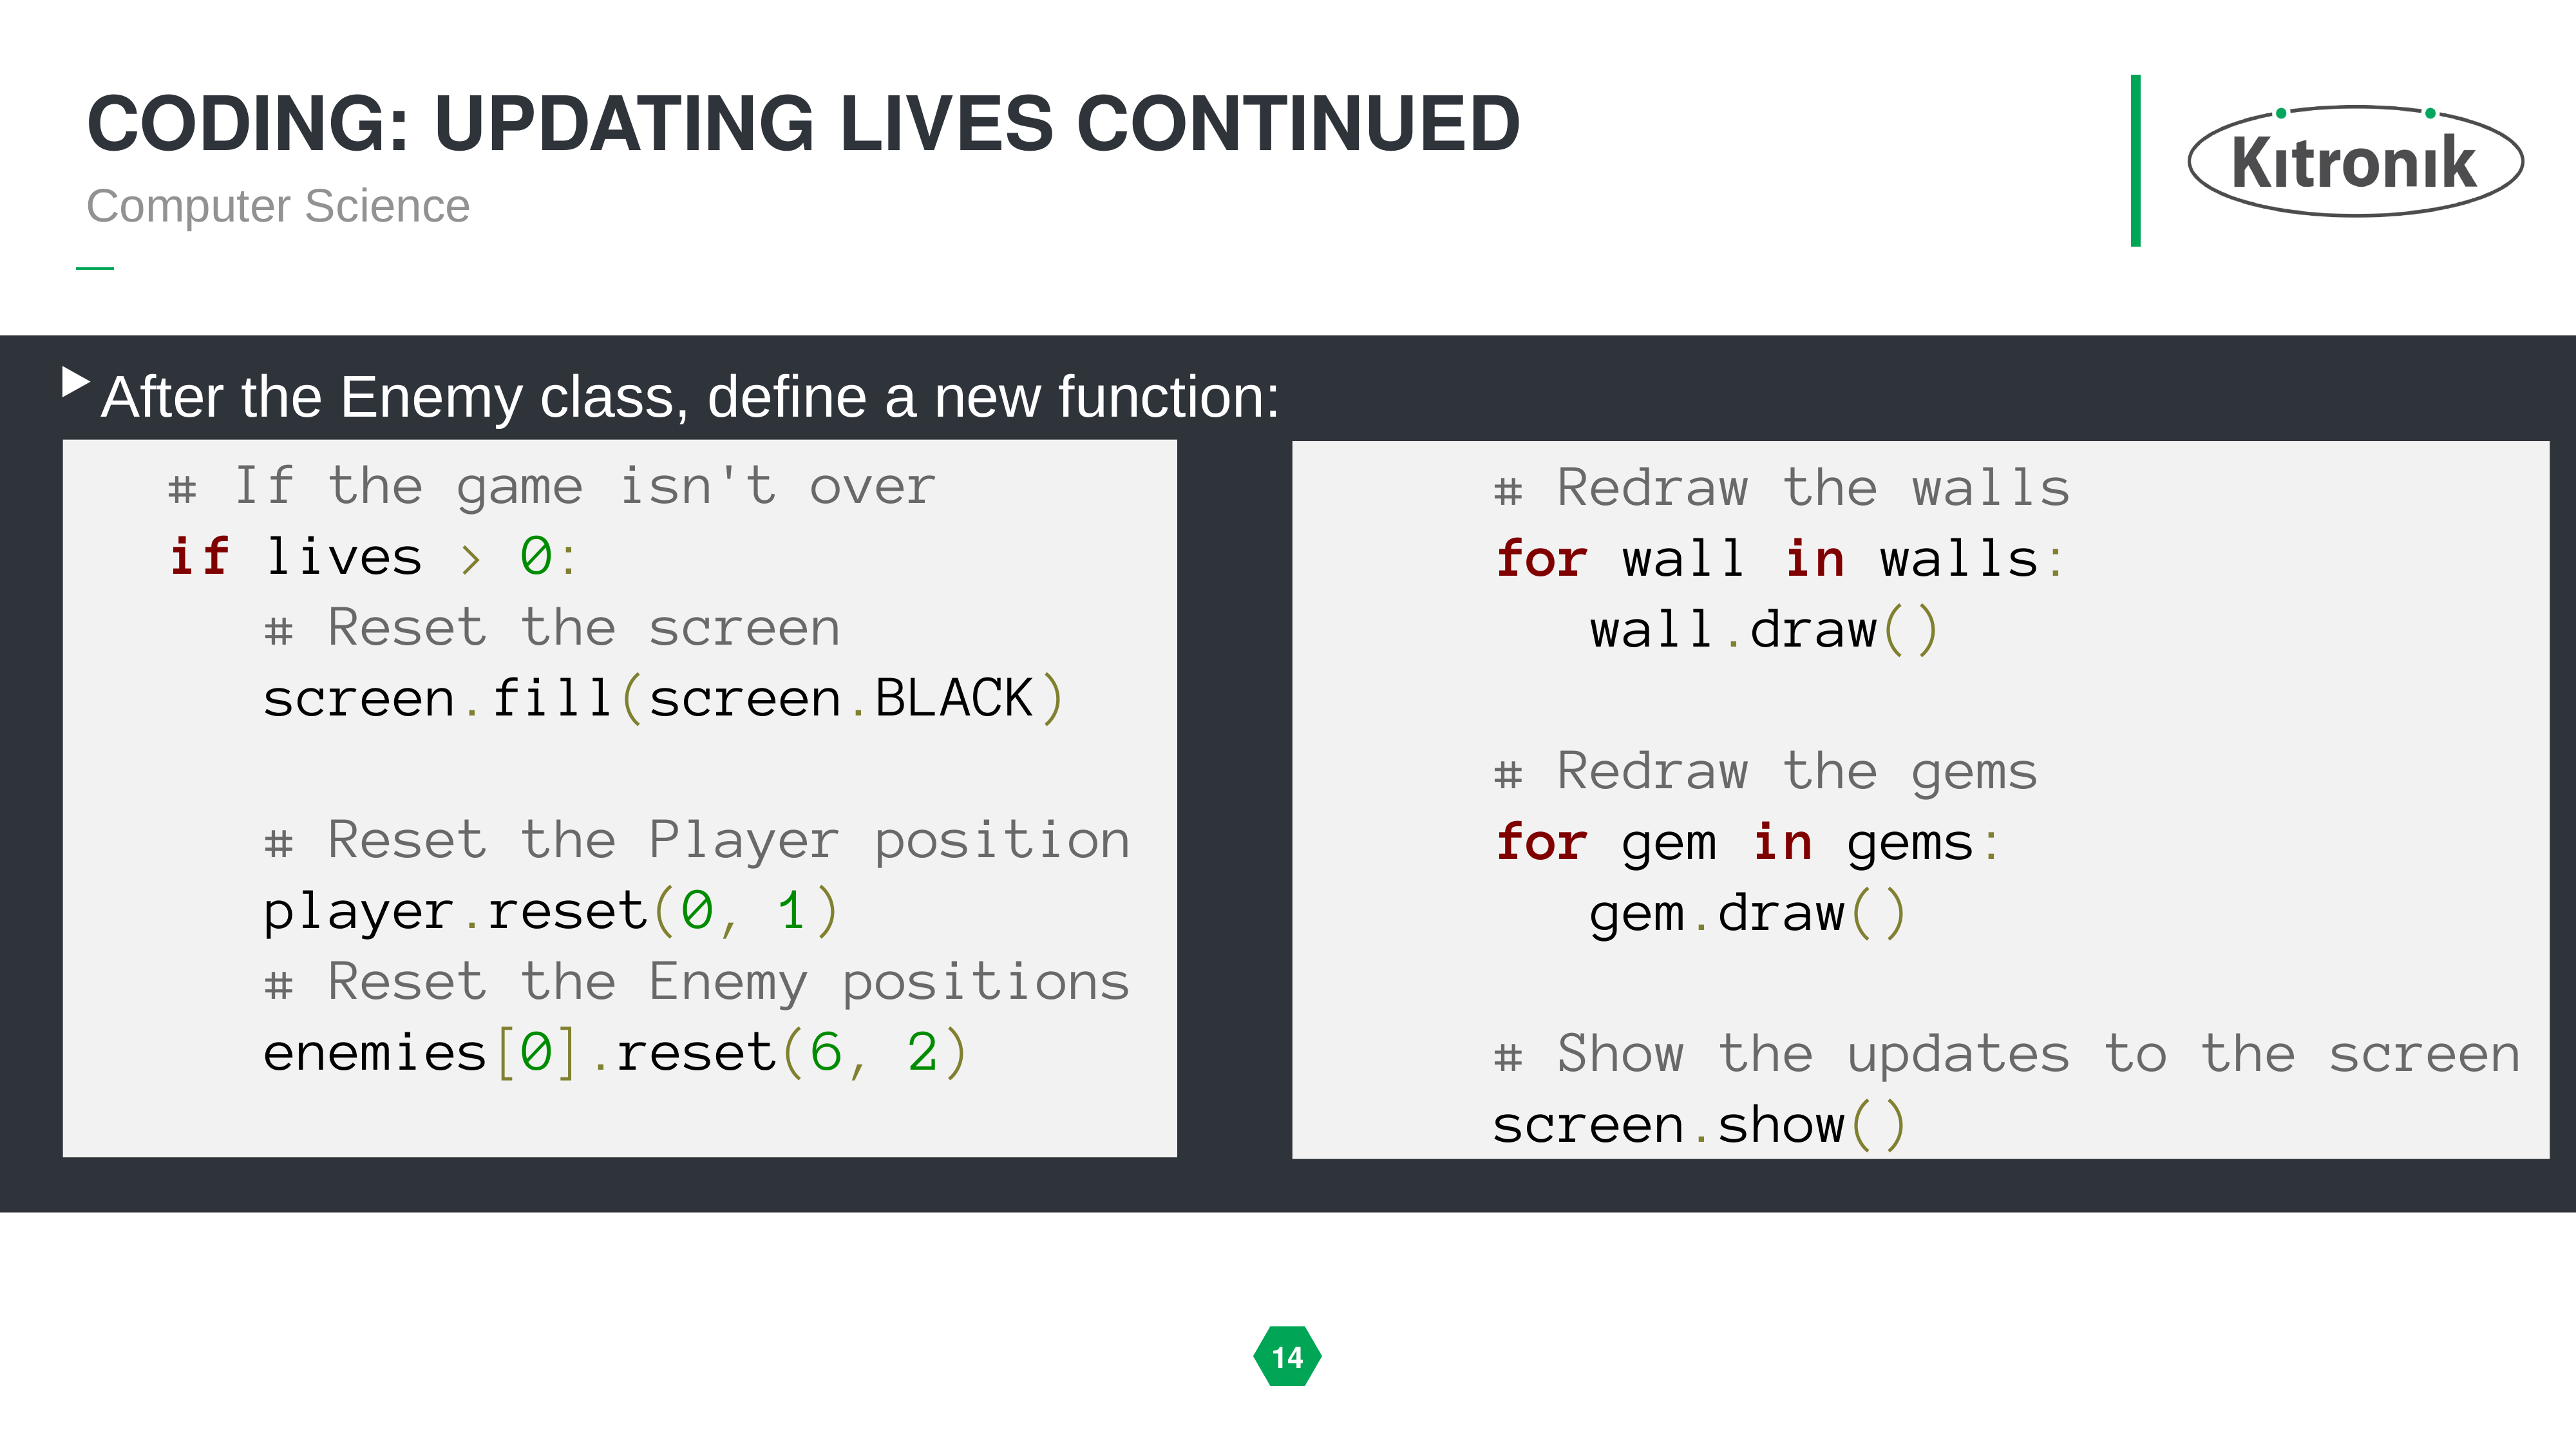

# Coding: updating lives continued
Computer Science

After the Enemy class, define a new function:
	# If the game isn't over
	if lives > 0:
		# Reset the screen
		screen.fill(screen.BLACK)

		# Reset the Player position
		player.reset(0, 1)
		# Reset the Enemy positions
		enemies[0].reset(6, 2)

		# Redraw the walls
		for wall in walls:
			wall.draw()

		# Redraw the gems
		for gem in gems:
			gem.draw()

		# Show the updates to the screen
		screen.show()

14